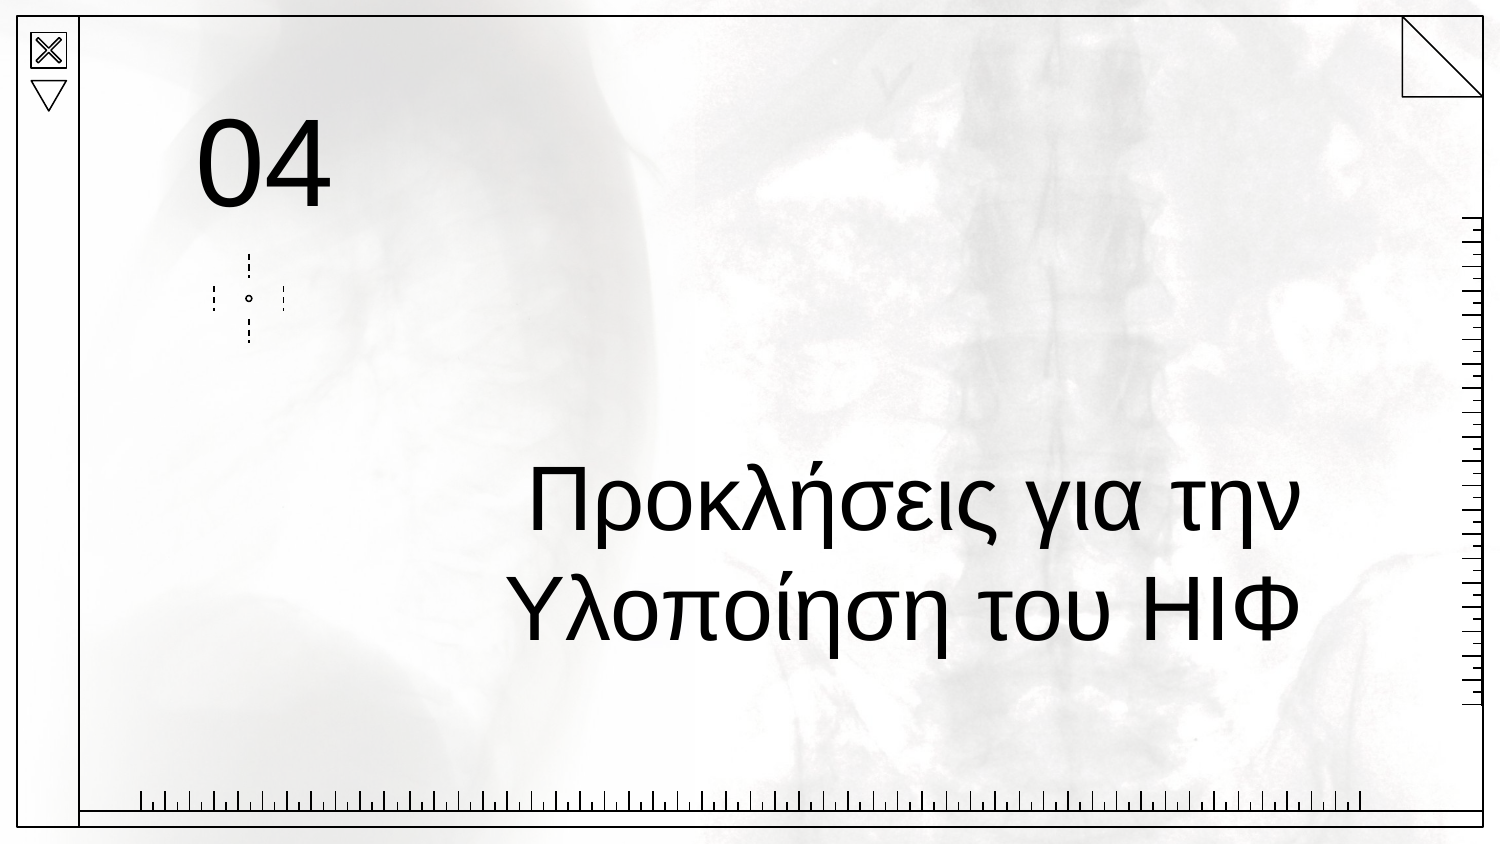

04

# Προκλήσεις για την Υλοποίηση του ΗΙΦ